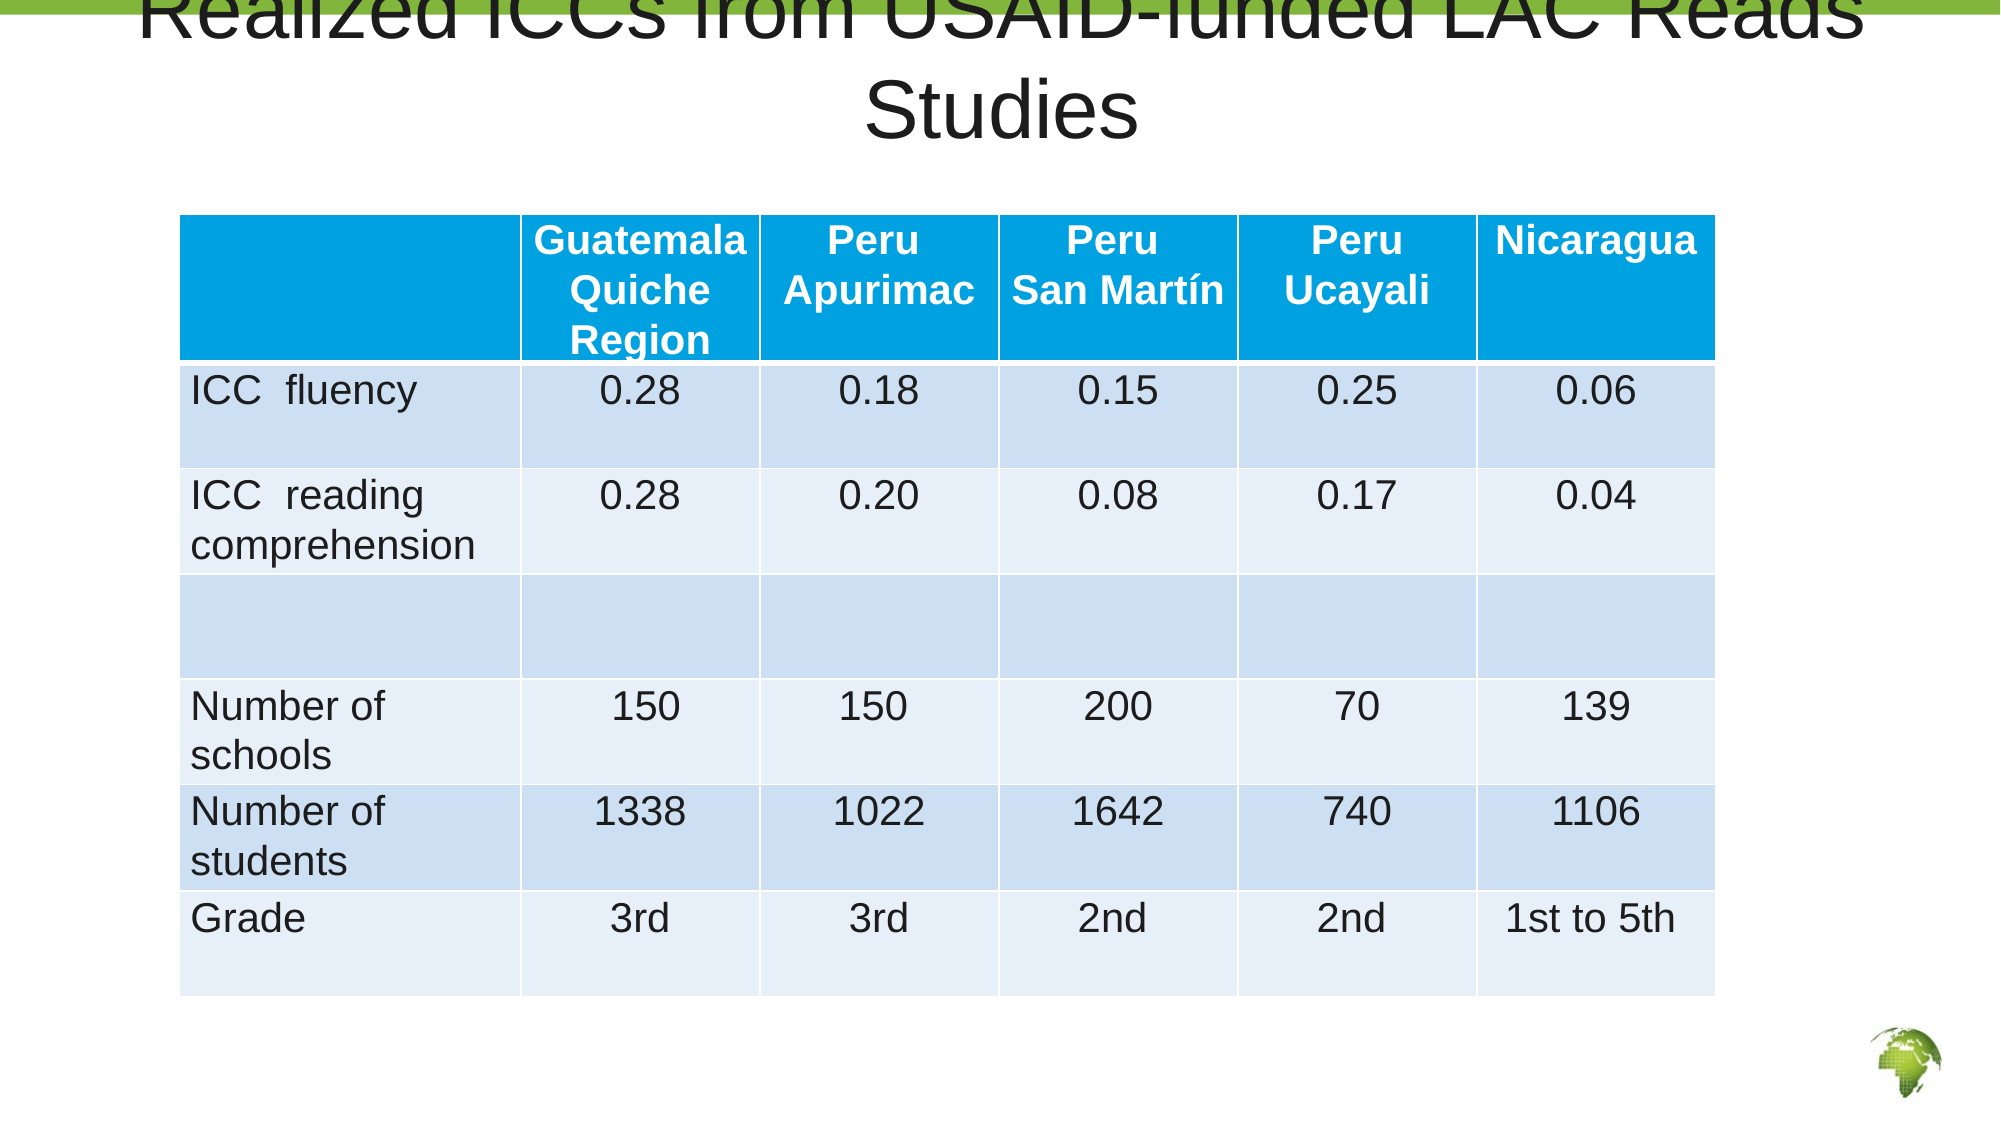

# Realized ICCs from USAID-funded LAC Reads Studies
|  | Guatemala Quiche Region | Peru Apurimac | Peru San Martín | Peru Ucayali | Nicaragua |
| --- | --- | --- | --- | --- | --- |
| ICC fluency | 0.28 | 0.18 | 0.15 | 0.25 | 0.06 |
| ICC reading comprehension | 0.28 | 0.20 | 0.08 | 0.17 | 0.04 |
|  |  |  |  |  |  |
| Number of schools | 150 | 150 | 200 | 70 | 139 |
| Number of students | 1338 | 1022 | 1642 | 740 | 1106 |
| Grade | 3rd | 3rd | 2nd | 2nd | 1st to 5th |